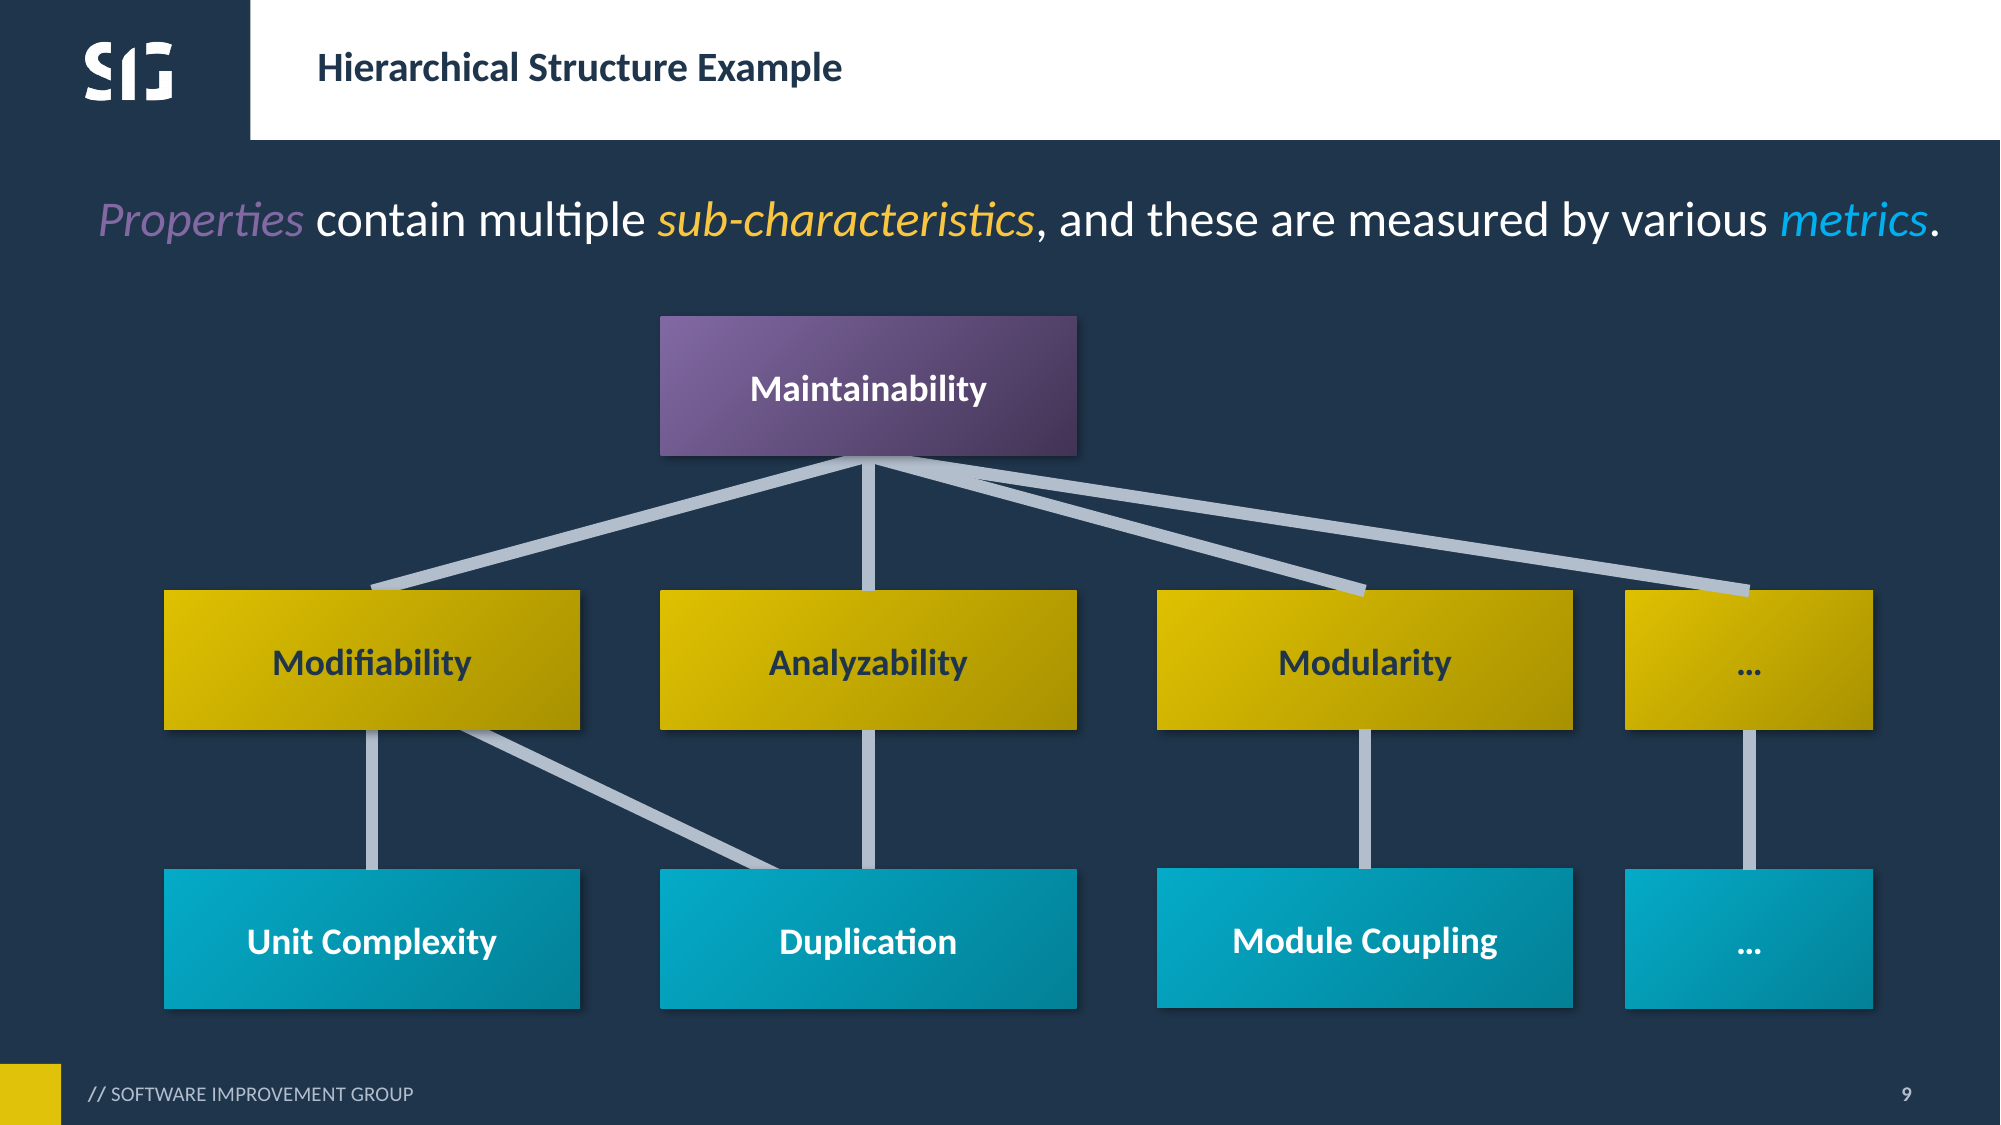

# Hierarchical Structure Example
Properties contain multiple sub-characteristics, and these are measured by various metrics.
Maintainability
Analyzability
Modularity
…
Modifiability
Module Coupling
Unit Complexity
Duplication
…
9
Confidential